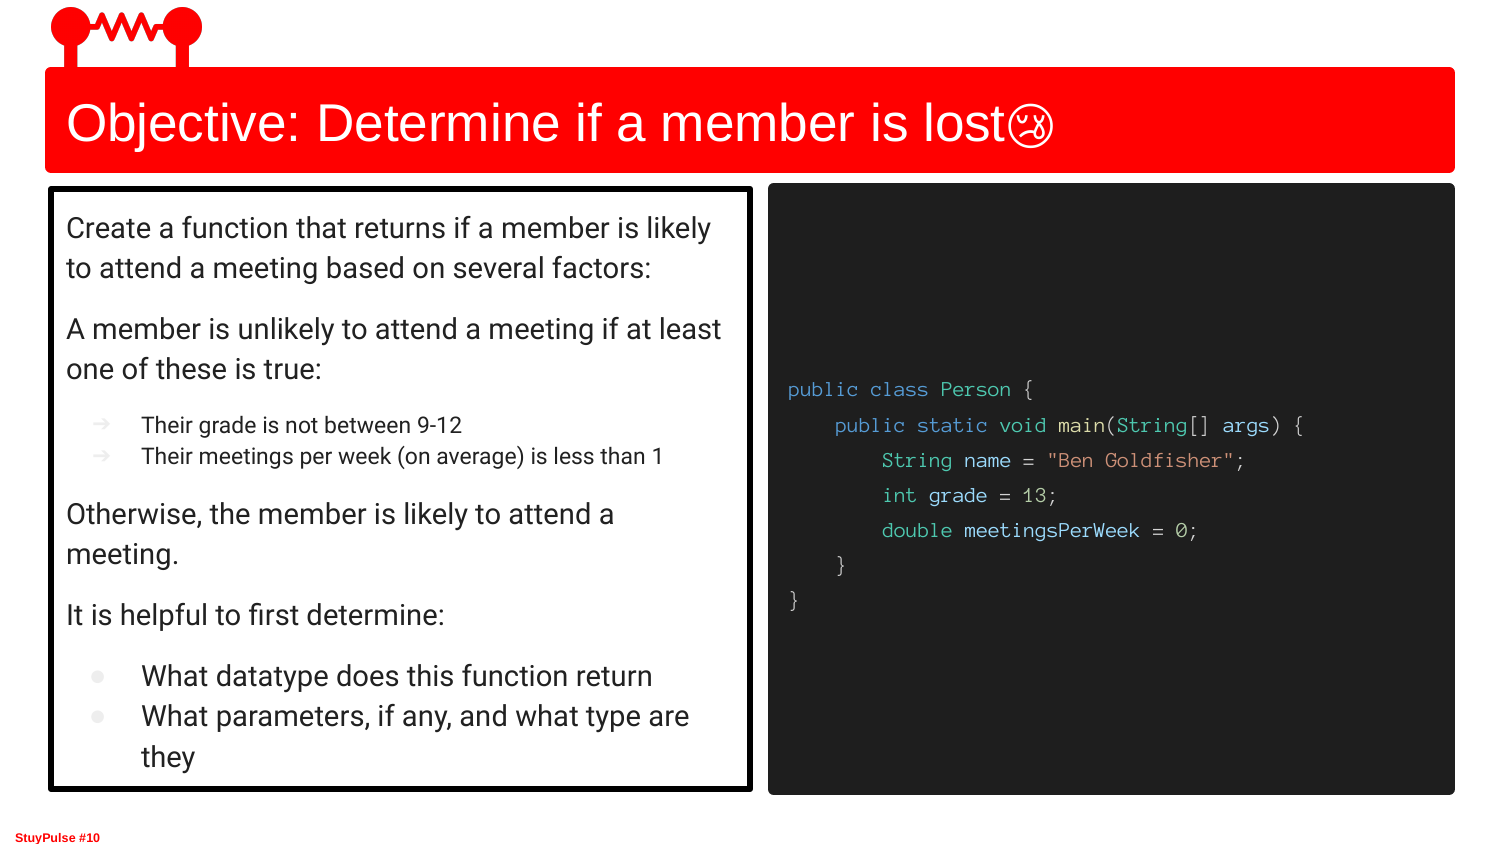

# Objective: Determine if a member is lost😢
Create a function that returns if a member is likely to attend a meeting based on several factors:
A member is unlikely to attend a meeting if at least one of these is true:
Their grade is not between 9-12
Their meetings per week (on average) is less than 1
Otherwise, the member is likely to attend a meeting.
It is helpful to first determine:
What datatype does this function return
What parameters, if any, and what type are they

public class Person {
    public static void main(String[] args) {
        String name = "Ben Goldfisher";
        int grade = 13;
        double meetingsPerWeek = 0;
    }
}